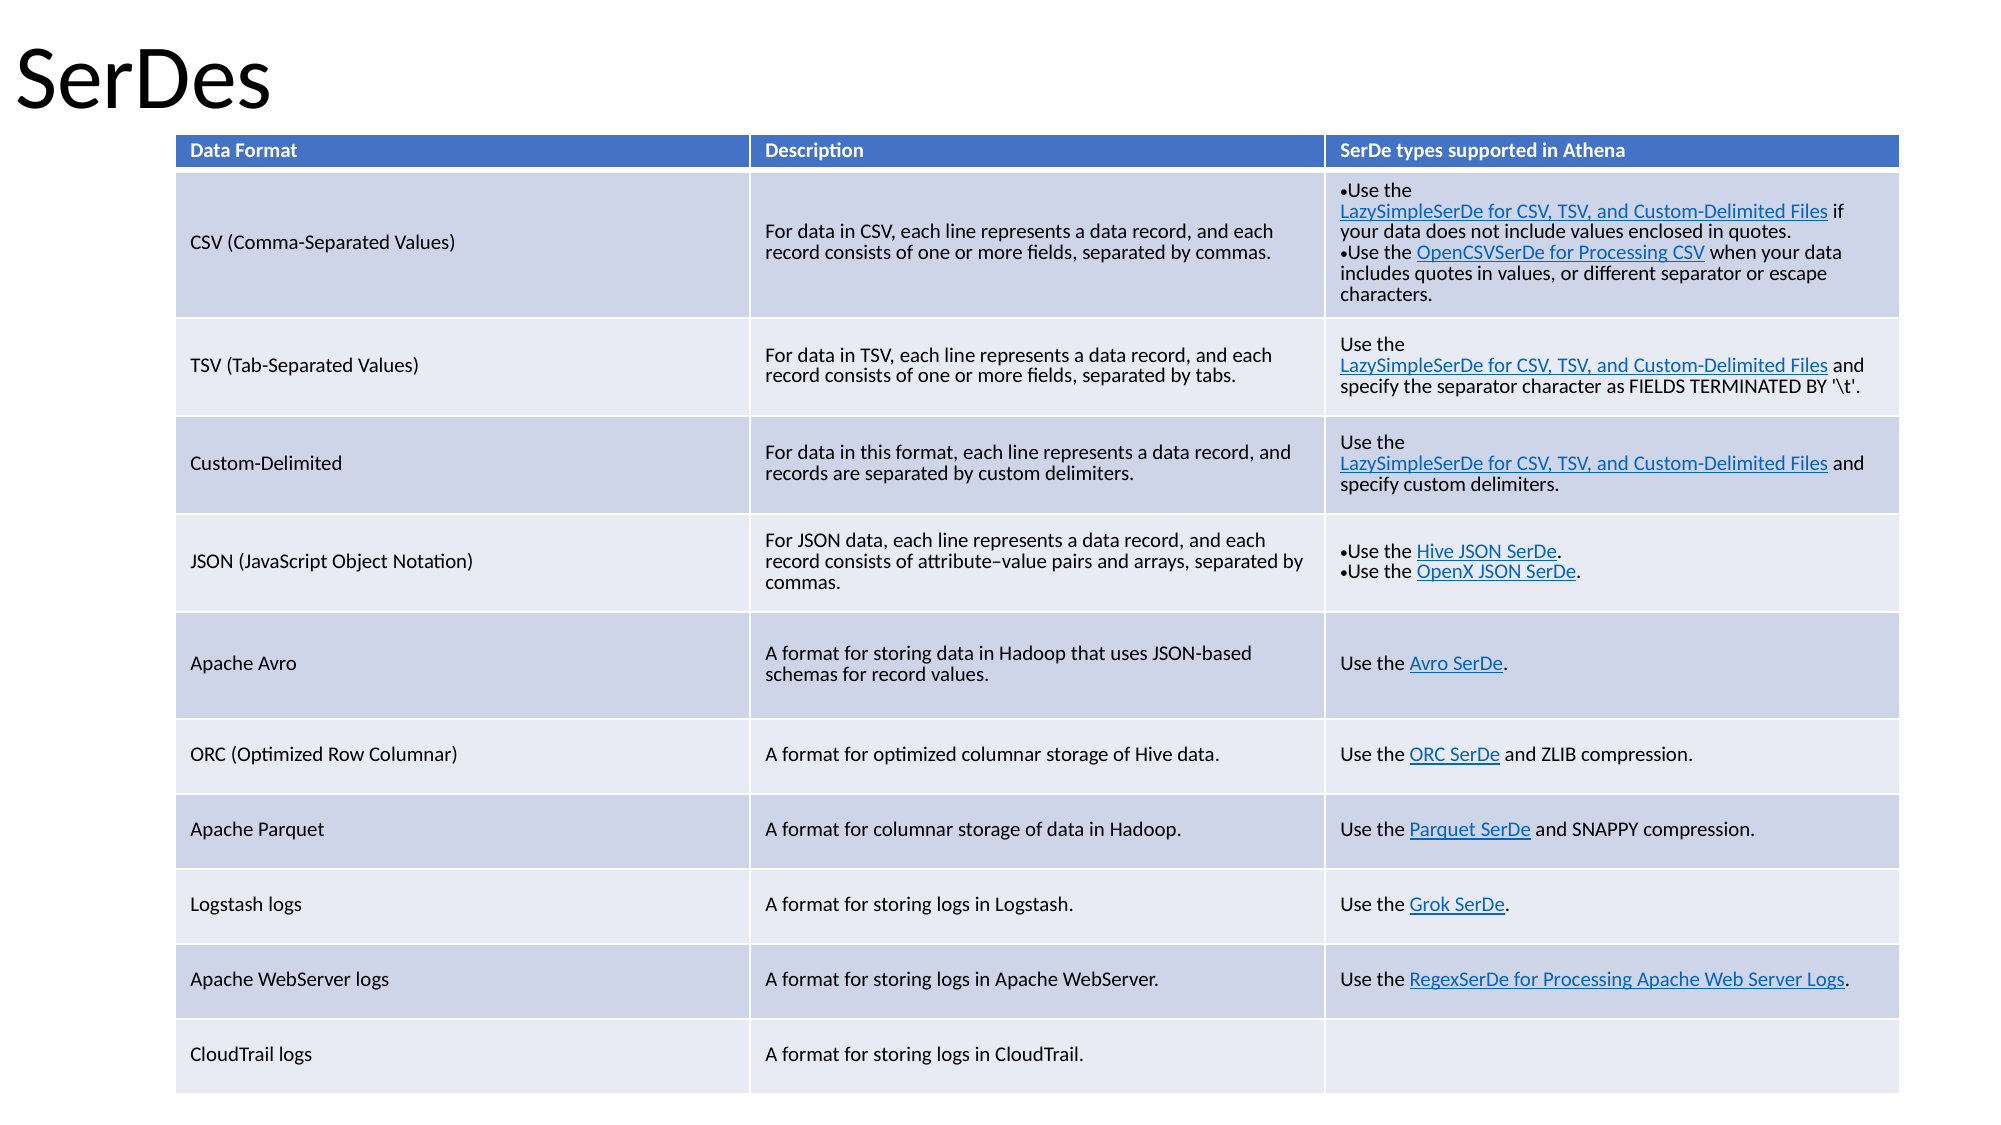

# SerDes
| Data Format | Description | SerDe types supported in Athena |
| --- | --- | --- |
| CSV (Comma-Separated Values) | For data in CSV, each line represents a data record, and each record consists of one or more fields, separated by commas. | Use the LazySimpleSerDe for CSV, TSV, and Custom-Delimited Files if your data does not include values enclosed in quotes. Use the OpenCSVSerDe for Processing CSV when your data includes quotes in values, or different separator or escape characters. |
| TSV (Tab-Separated Values) | For data in TSV, each line represents a data record, and each record consists of one or more fields, separated by tabs. | Use the LazySimpleSerDe for CSV, TSV, and Custom-Delimited Files and specify the separator character as FIELDS TERMINATED BY '\t'. |
| Custom-Delimited | For data in this format, each line represents a data record, and records are separated by custom delimiters. | Use the LazySimpleSerDe for CSV, TSV, and Custom-Delimited Files and specify custom delimiters. |
| JSON (JavaScript Object Notation) | For JSON data, each line represents a data record, and each record consists of attribute–value pairs and arrays, separated by commas. | Use the Hive JSON SerDe. Use the OpenX JSON SerDe. |
| Apache Avro | A format for storing data in Hadoop that uses JSON-based schemas for record values. | Use the Avro SerDe. |
| ORC (Optimized Row Columnar) | A format for optimized columnar storage of Hive data. | Use the ORC SerDe and ZLIB compression. |
| Apache Parquet | A format for columnar storage of data in Hadoop. | Use the Parquet SerDe and SNAPPY compression. |
| Logstash logs | A format for storing logs in Logstash. | Use the Grok SerDe. |
| Apache WebServer logs | A format for storing logs in Apache WebServer. | Use the RegexSerDe for Processing Apache Web Server Logs. |
| CloudTrail logs | A format for storing logs in CloudTrail. |  |